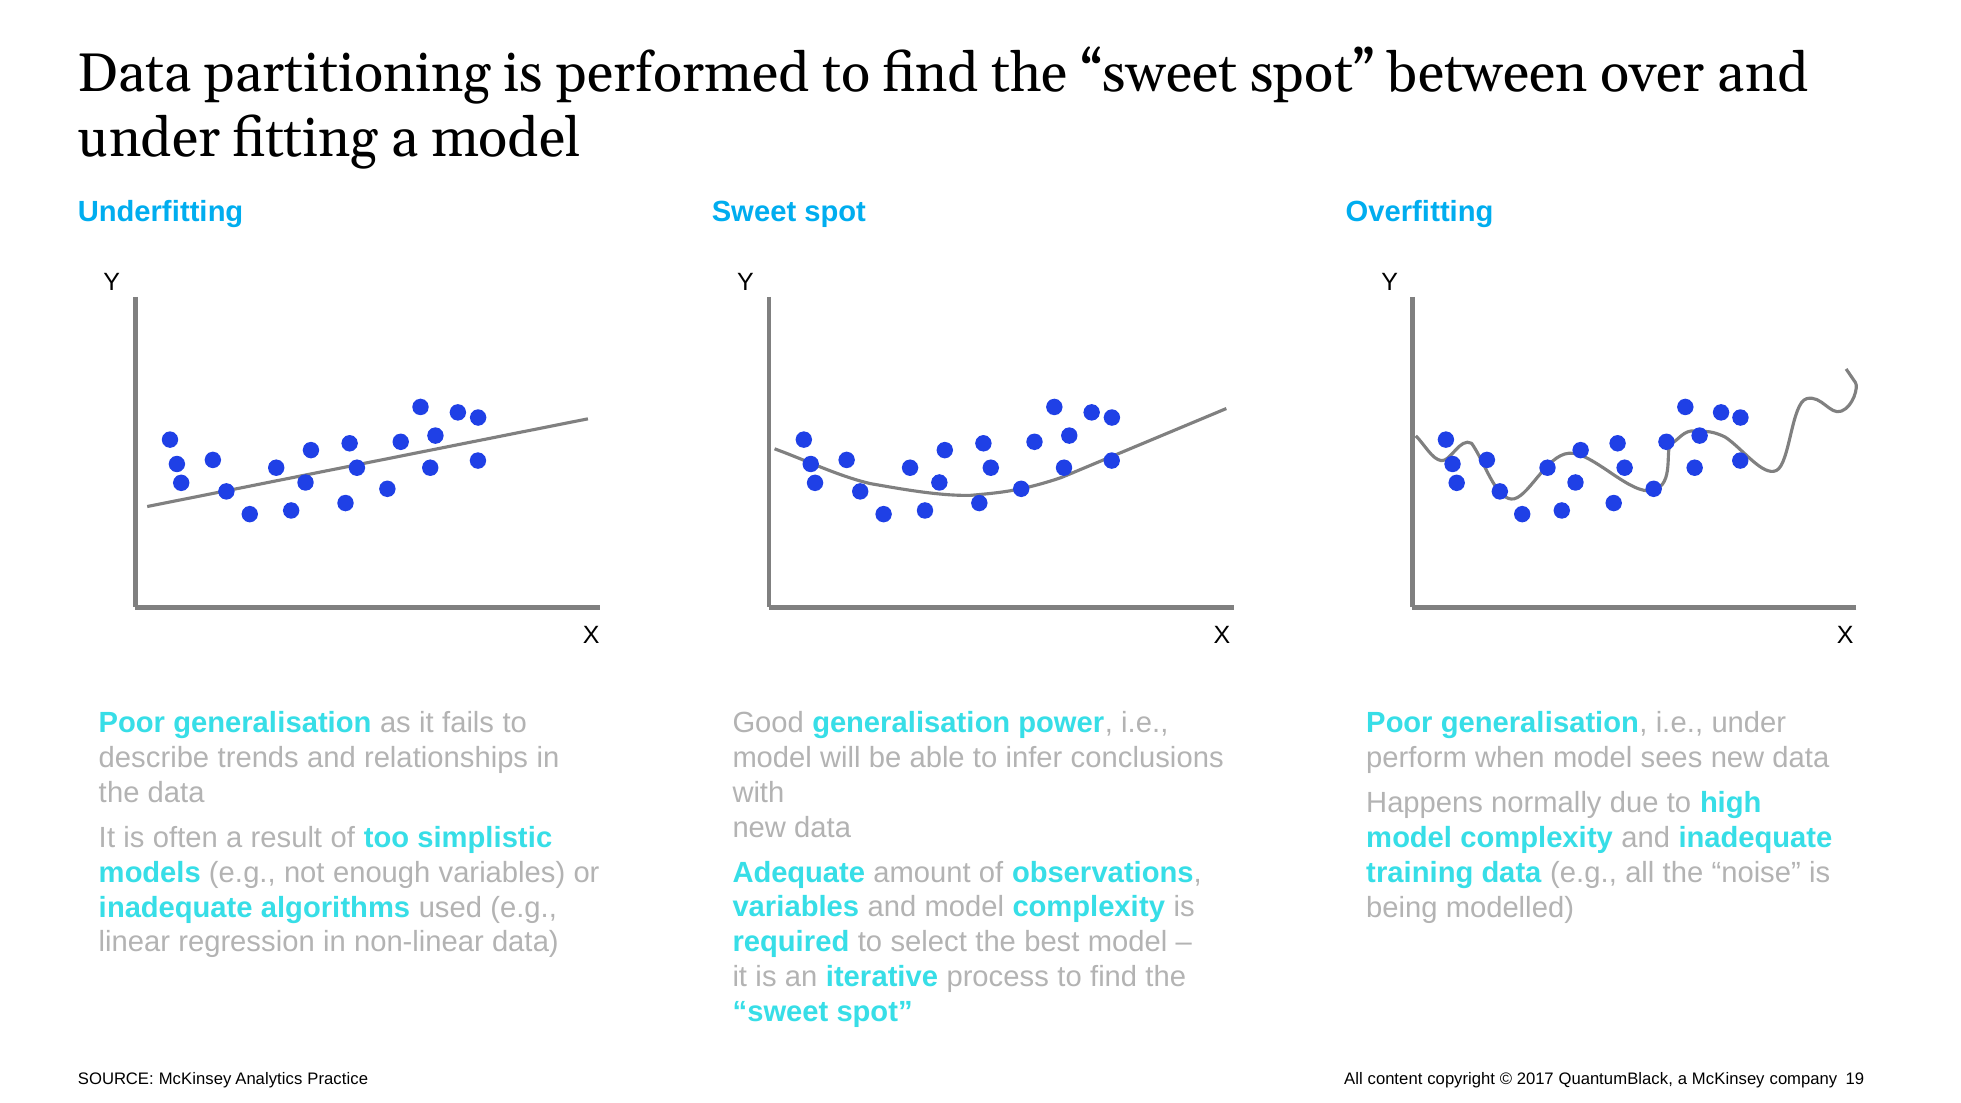

# Data partitioning is performed to find the “sweet spot” between over and under fitting a model
Underfitting
Sweet spot
Overfitting

Y
Y
Y

X
X
X
Poor generalisation as it fails to describe trends and relationships in
the data
It is often a result of too simplistic models (e.g., not enough variables) or inadequate algorithms used (e.g., linear regression in non-linear data)
Good generalisation power, i.e., model will be able to infer conclusions with
new data
Adequate amount of observations, variables and model complexity is required to select the best model –
it is an iterative process to find the “sweet spot”
Poor generalisation, i.e., under perform when model sees new data
Happens normally due to high
model complexity and inadequate training data (e.g., all the “noise” is being modelled)
SOURCE: McKinsey Analytics Practice